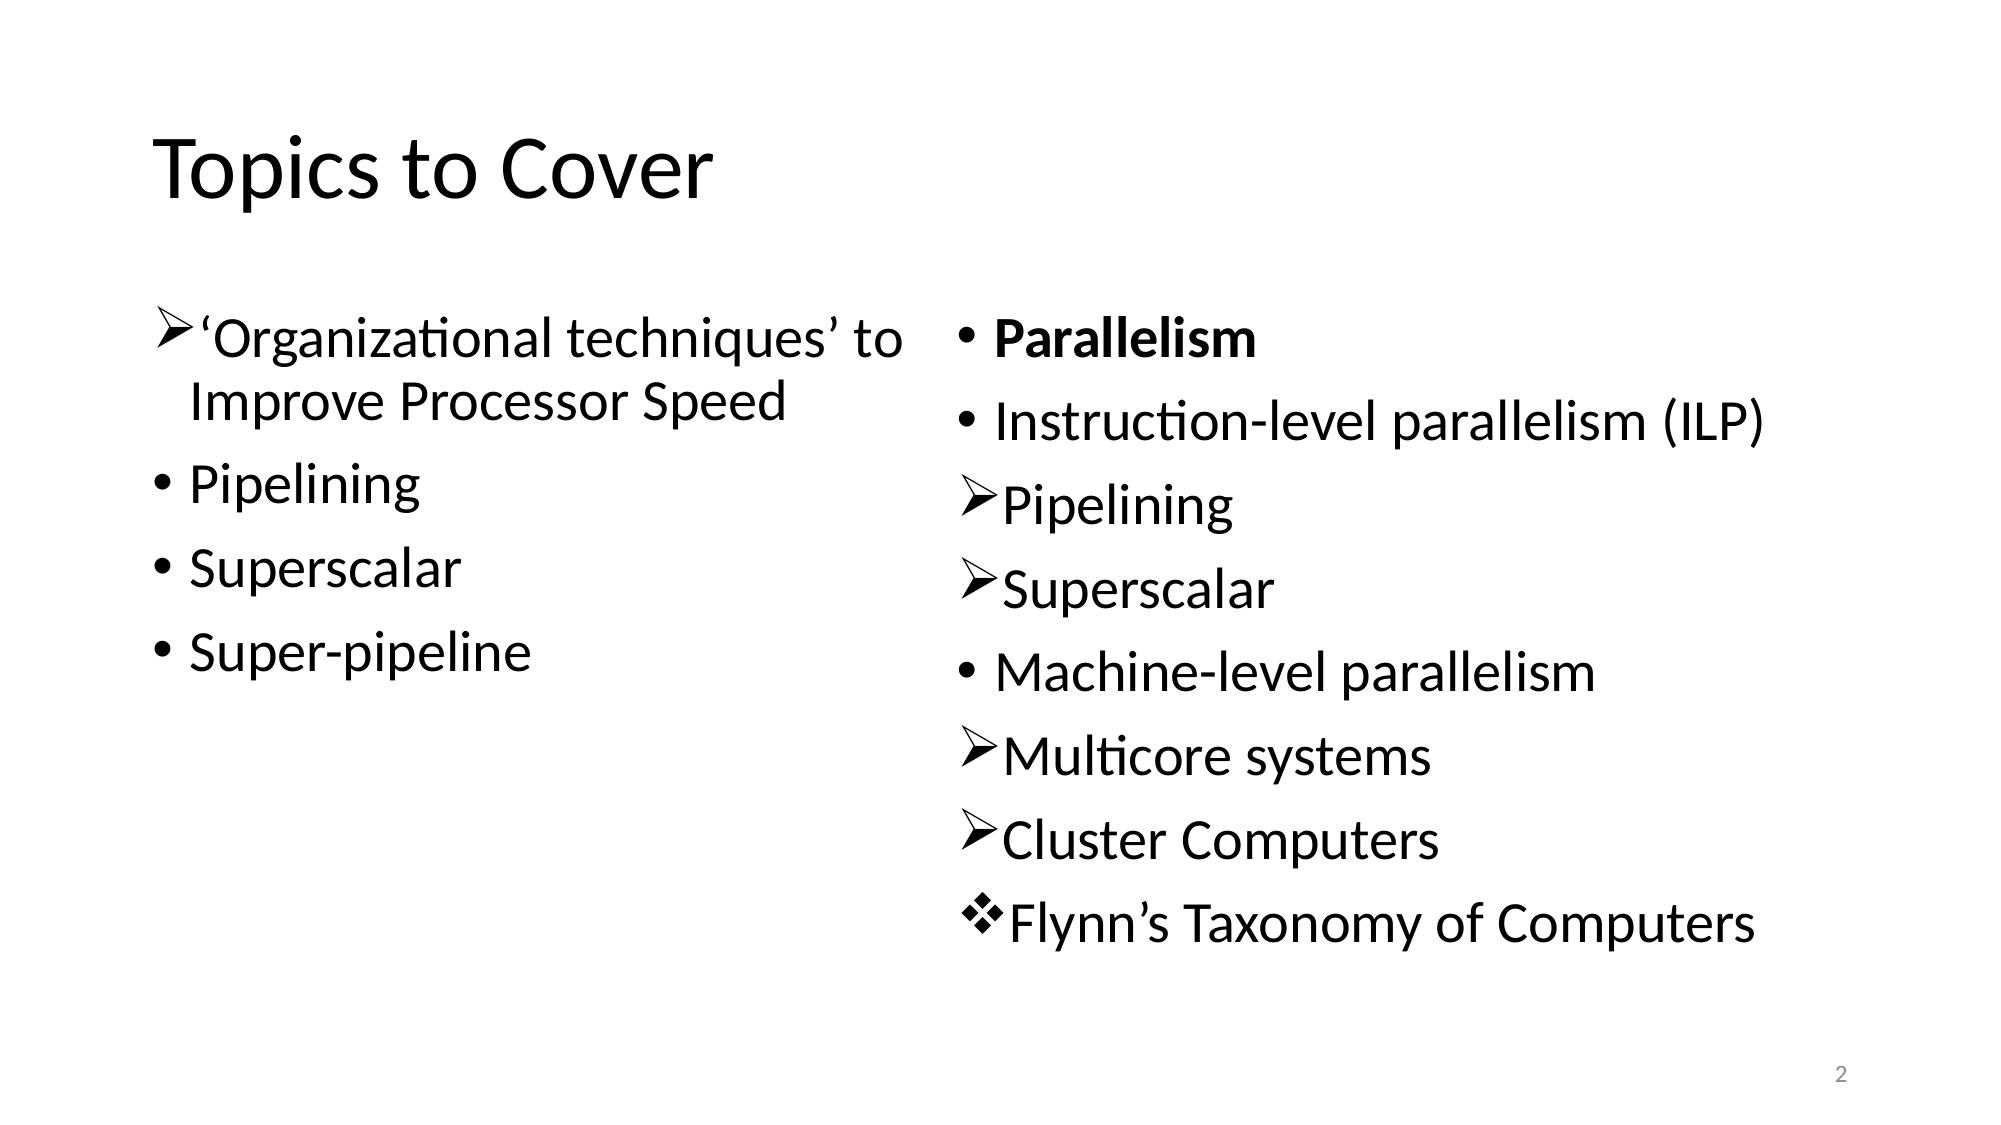

# Topics to Cover
‘Organizational techniques’ to Improve Processor Speed
Pipelining
Superscalar
Super-pipeline

Parallelism
Instruction-level parallelism (ILP)
Pipelining
Superscalar
Machine-level parallelism
Multicore systems
Cluster Computers
Flynn’s Taxonomy of Computers

2